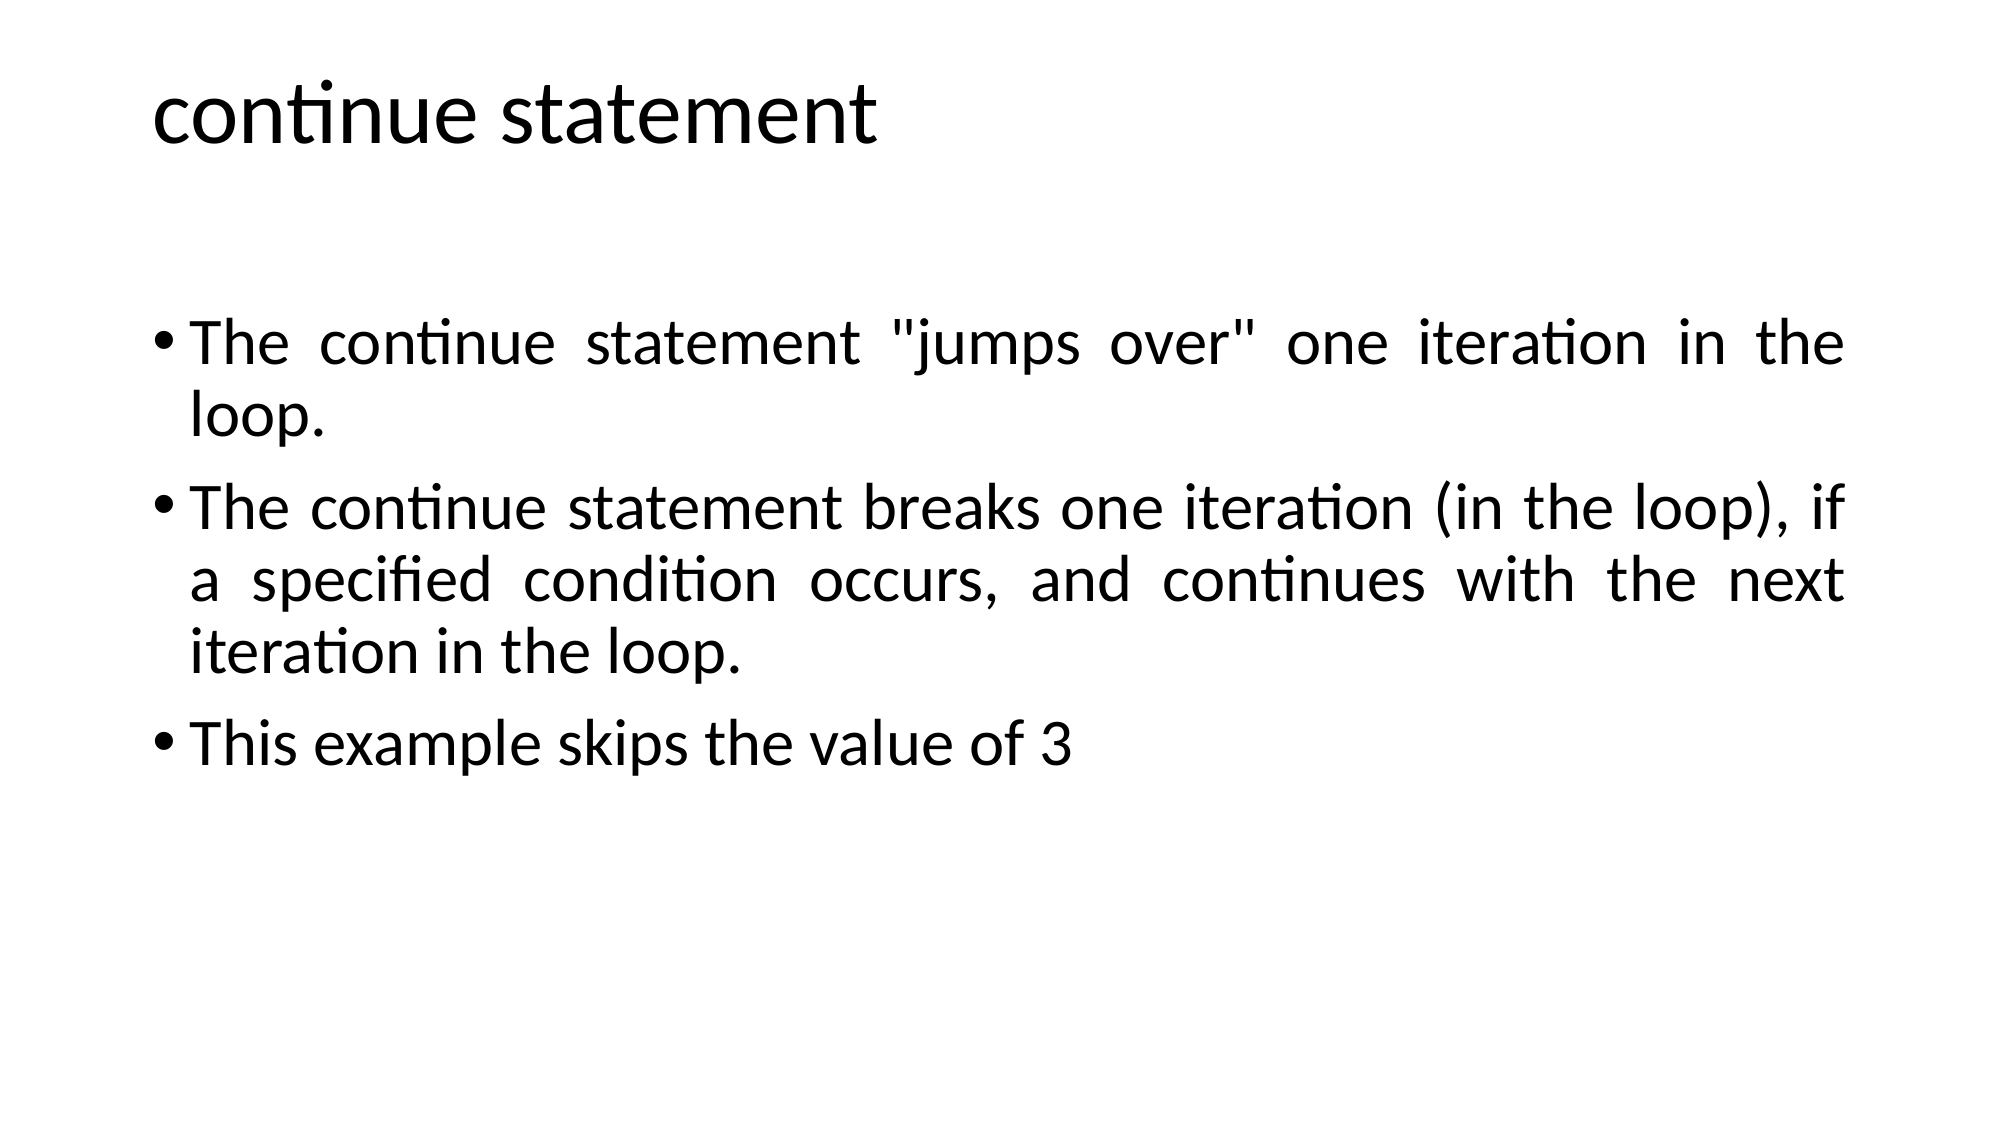

# continue statement
The continue statement "jumps over" one iteration in the loop.
The continue statement breaks one iteration (in the loop), if a specified condition occurs, and continues with the next iteration in the loop.
This example skips the value of 3